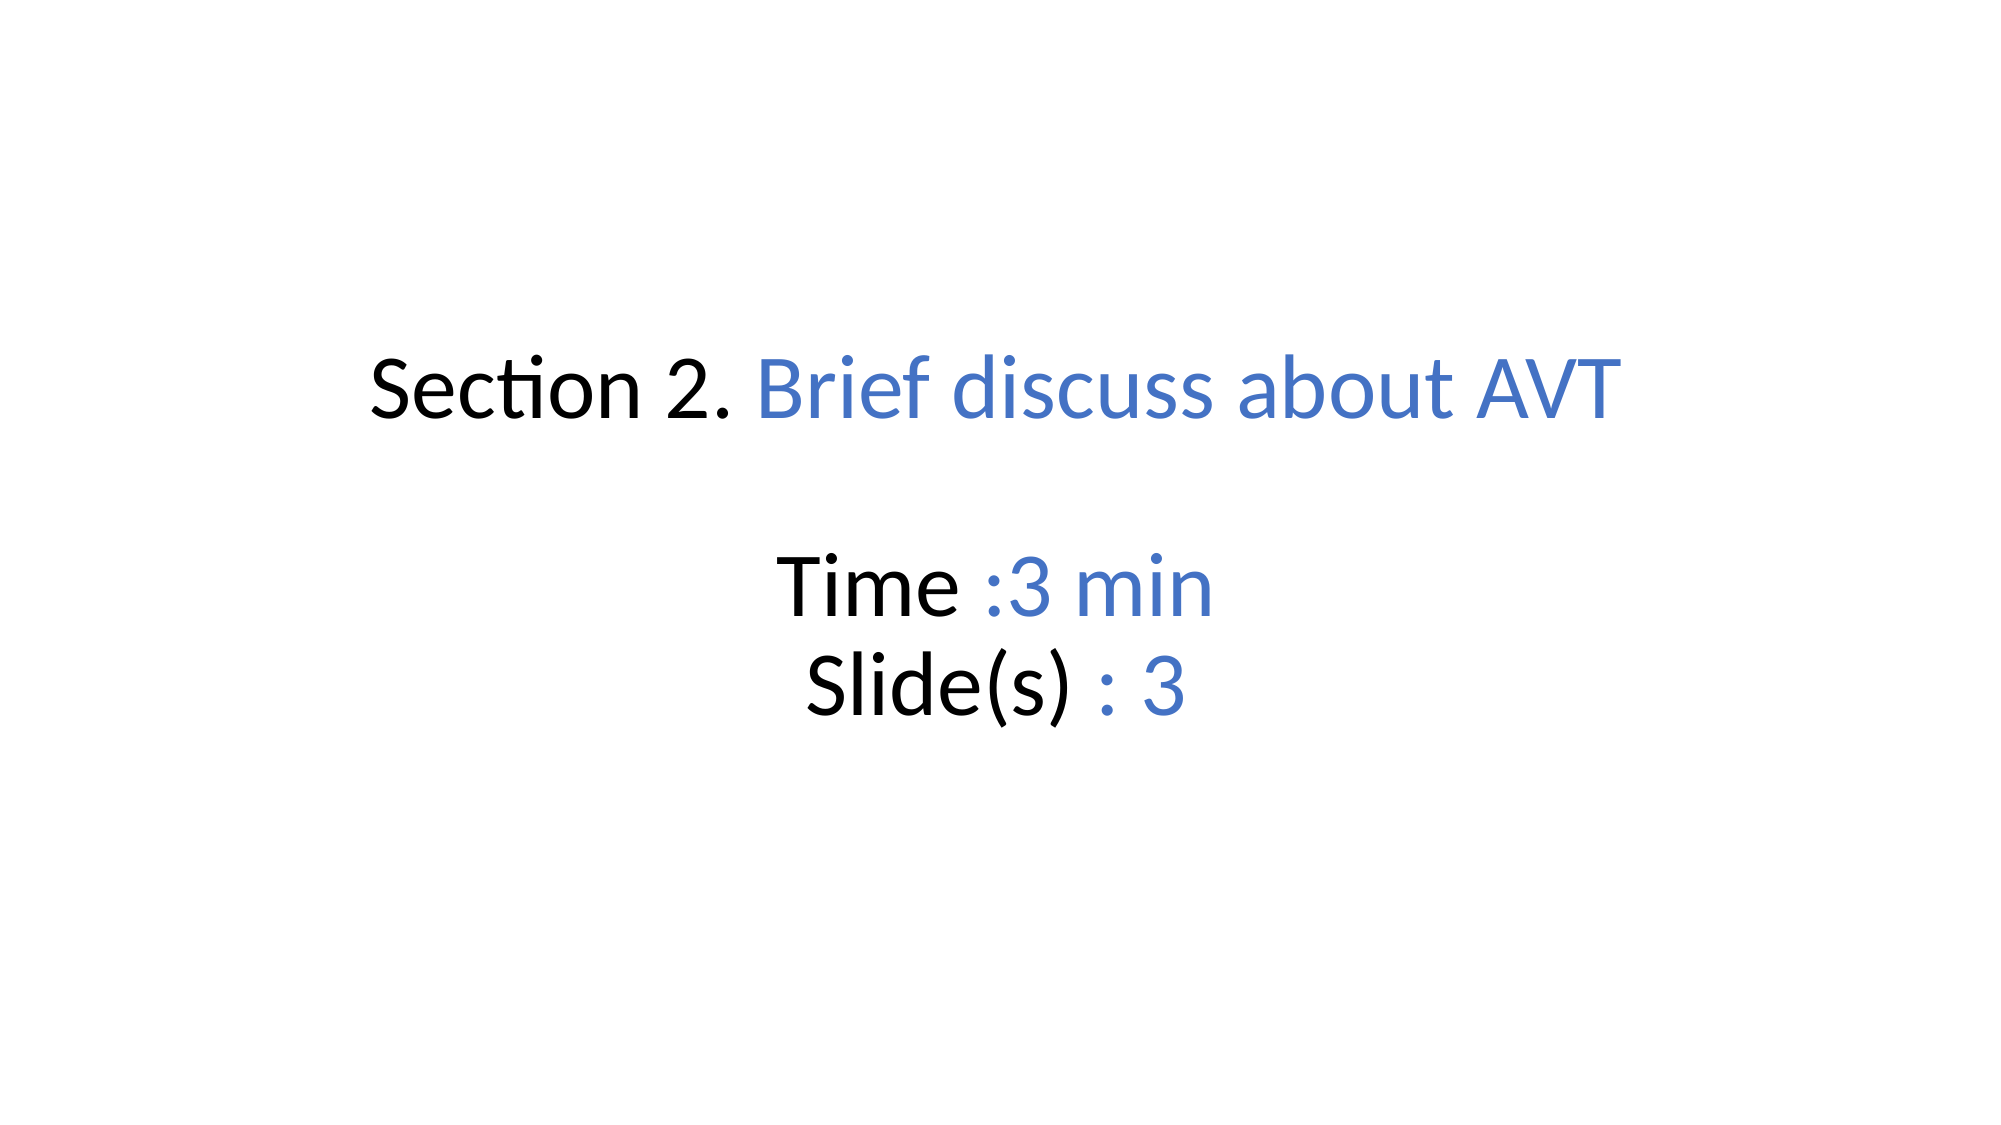

# Section 2. Brief discuss about AVT Time :3 min Slide(s) : 3